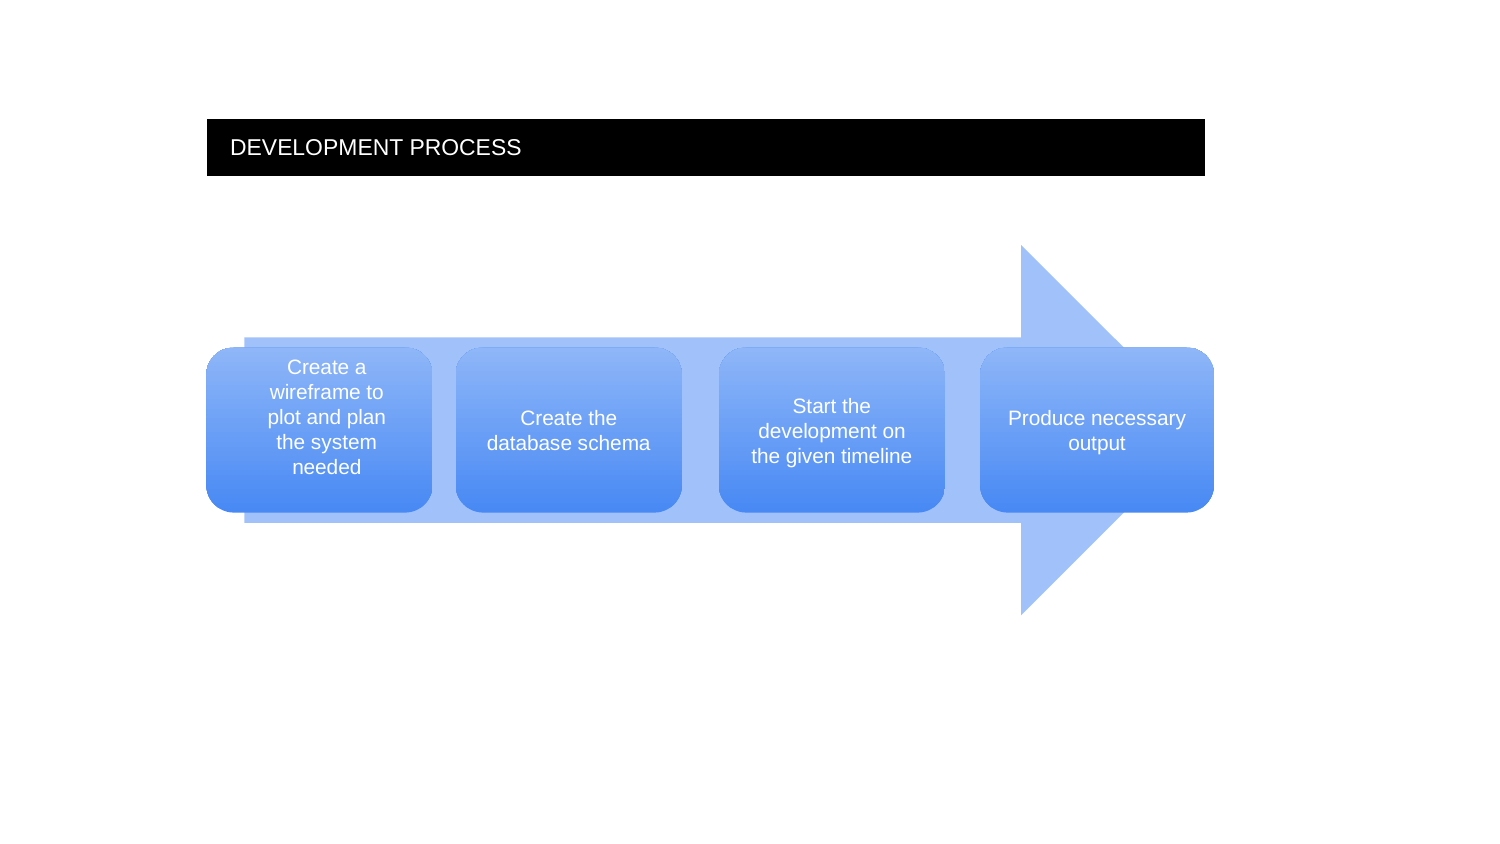

|  |
| --- |
DEVELOPMENT PROCESS

Create a wireframe to plot and plan the system needed

Create the database schema
Start the development on the given timeline
Produce necessary output